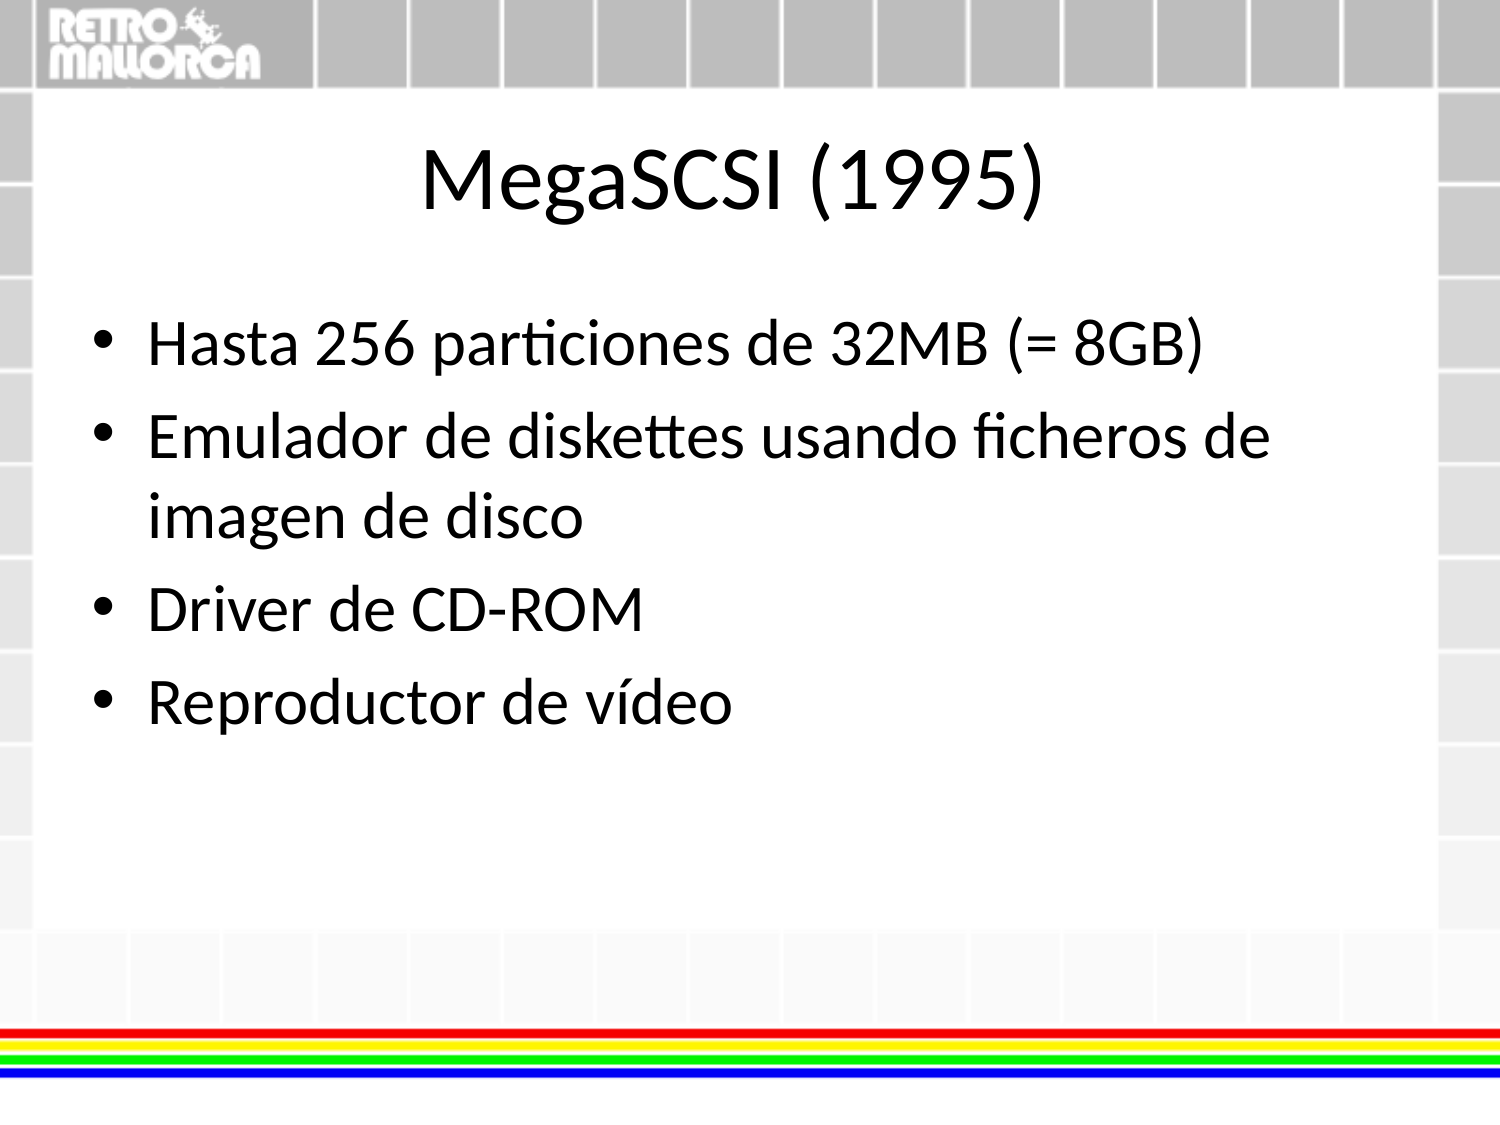

# MegaSCSI (1995)
Hasta 256 particiones de 32MB (= 8GB)
Emulador de diskettes usando ficheros de imagen de disco
Driver de CD-ROM
Reproductor de vídeo